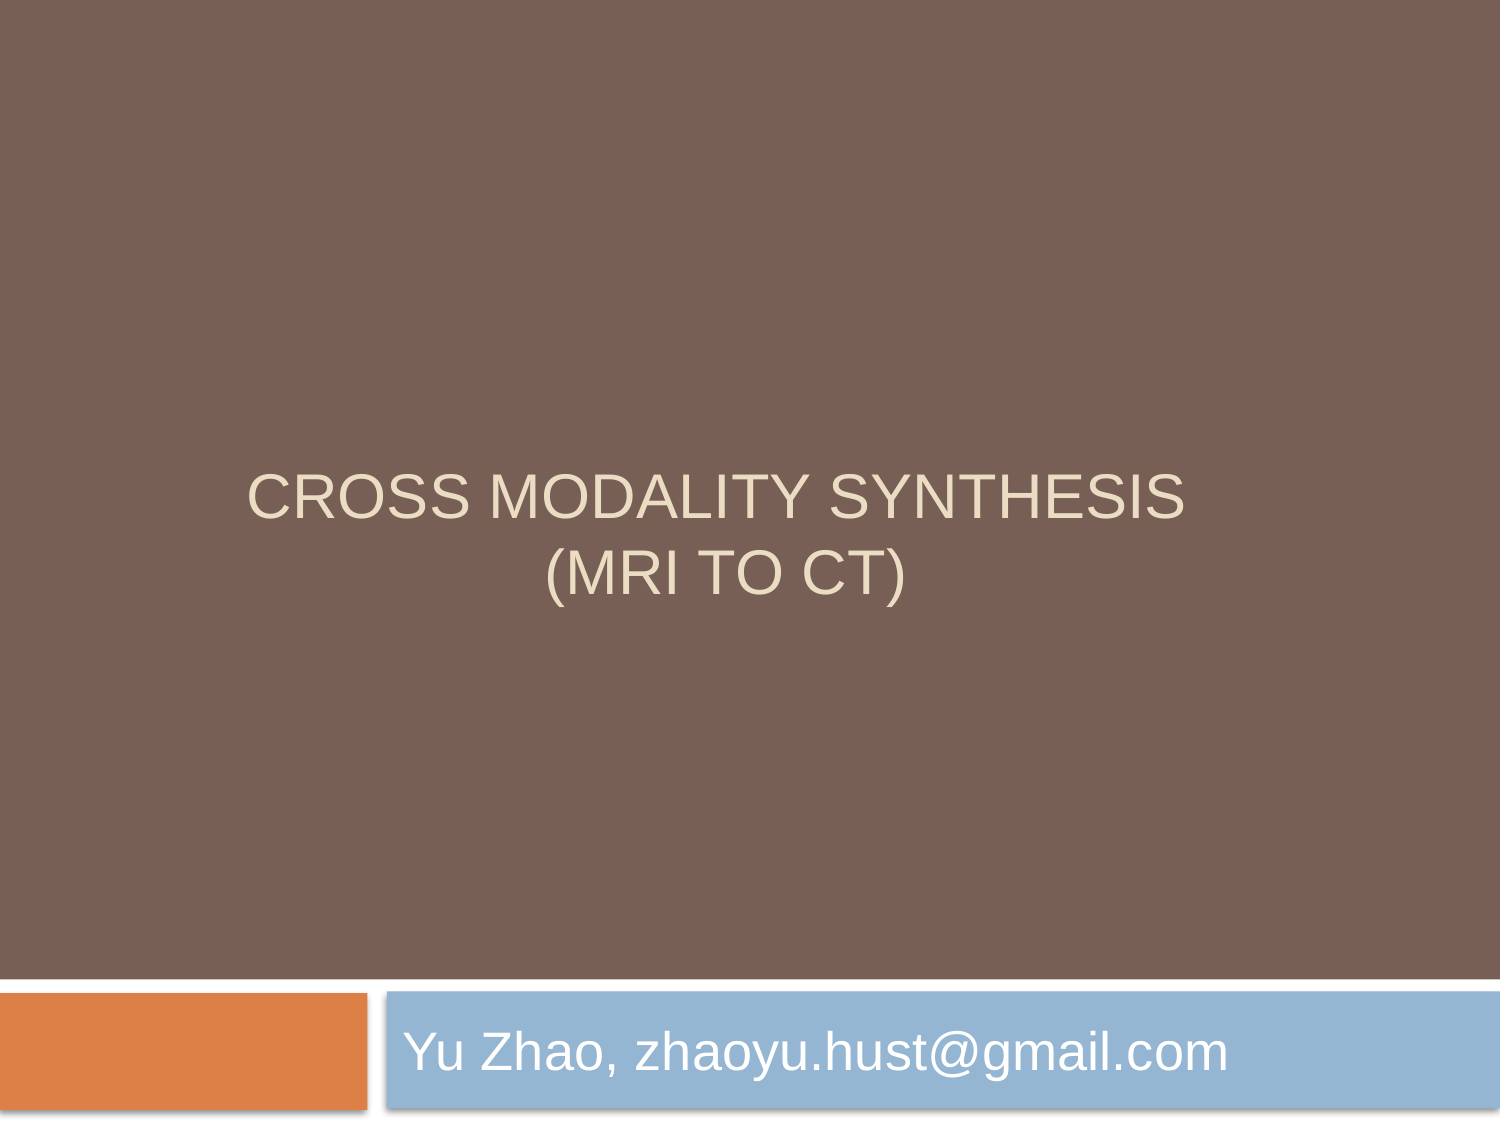

# cross modality synthesis (MRI to CT)
Yu Zhao, zhaoyu.hust@gmail.com